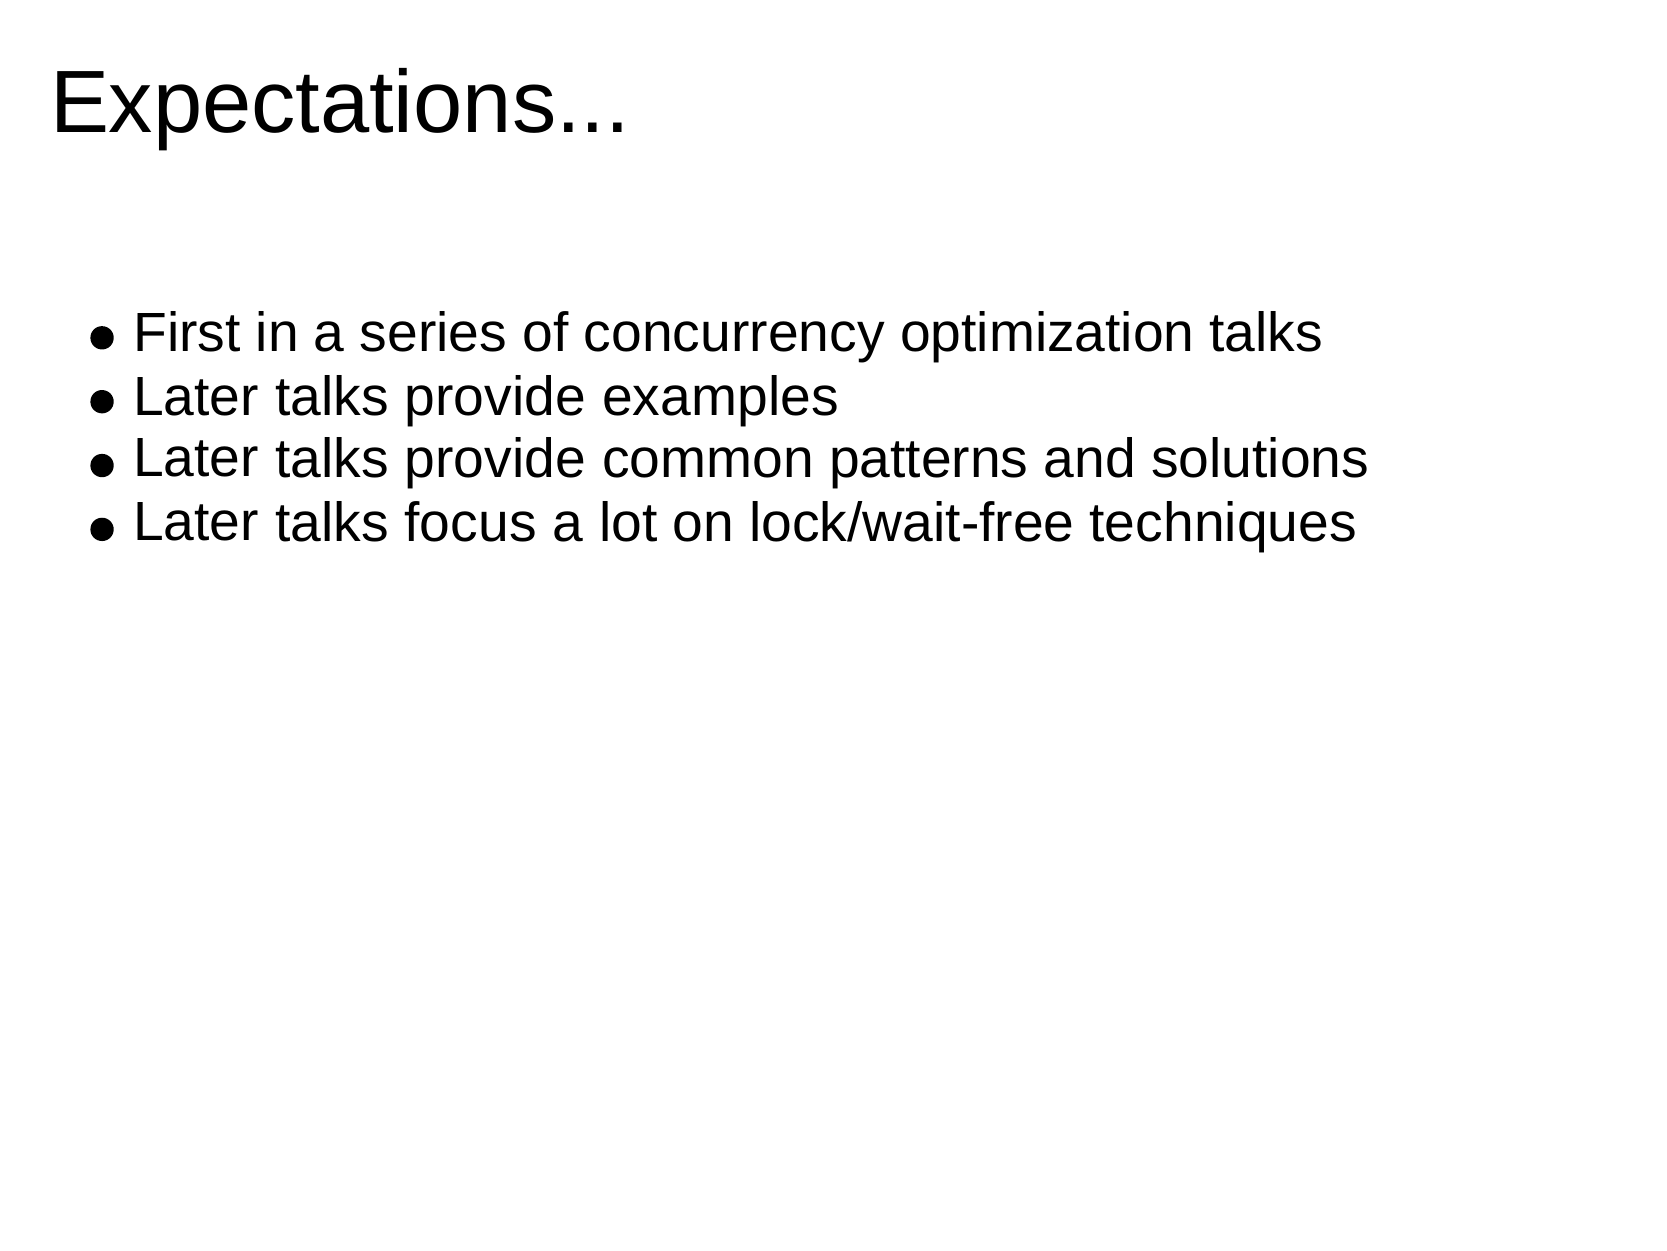

Expectations...
First in a series of concurrency optimization talks

Later
Later
Later
talks
talks talks
provide
provide focus a
examples
common patterns and solutions lot on lock/wait-free techniques